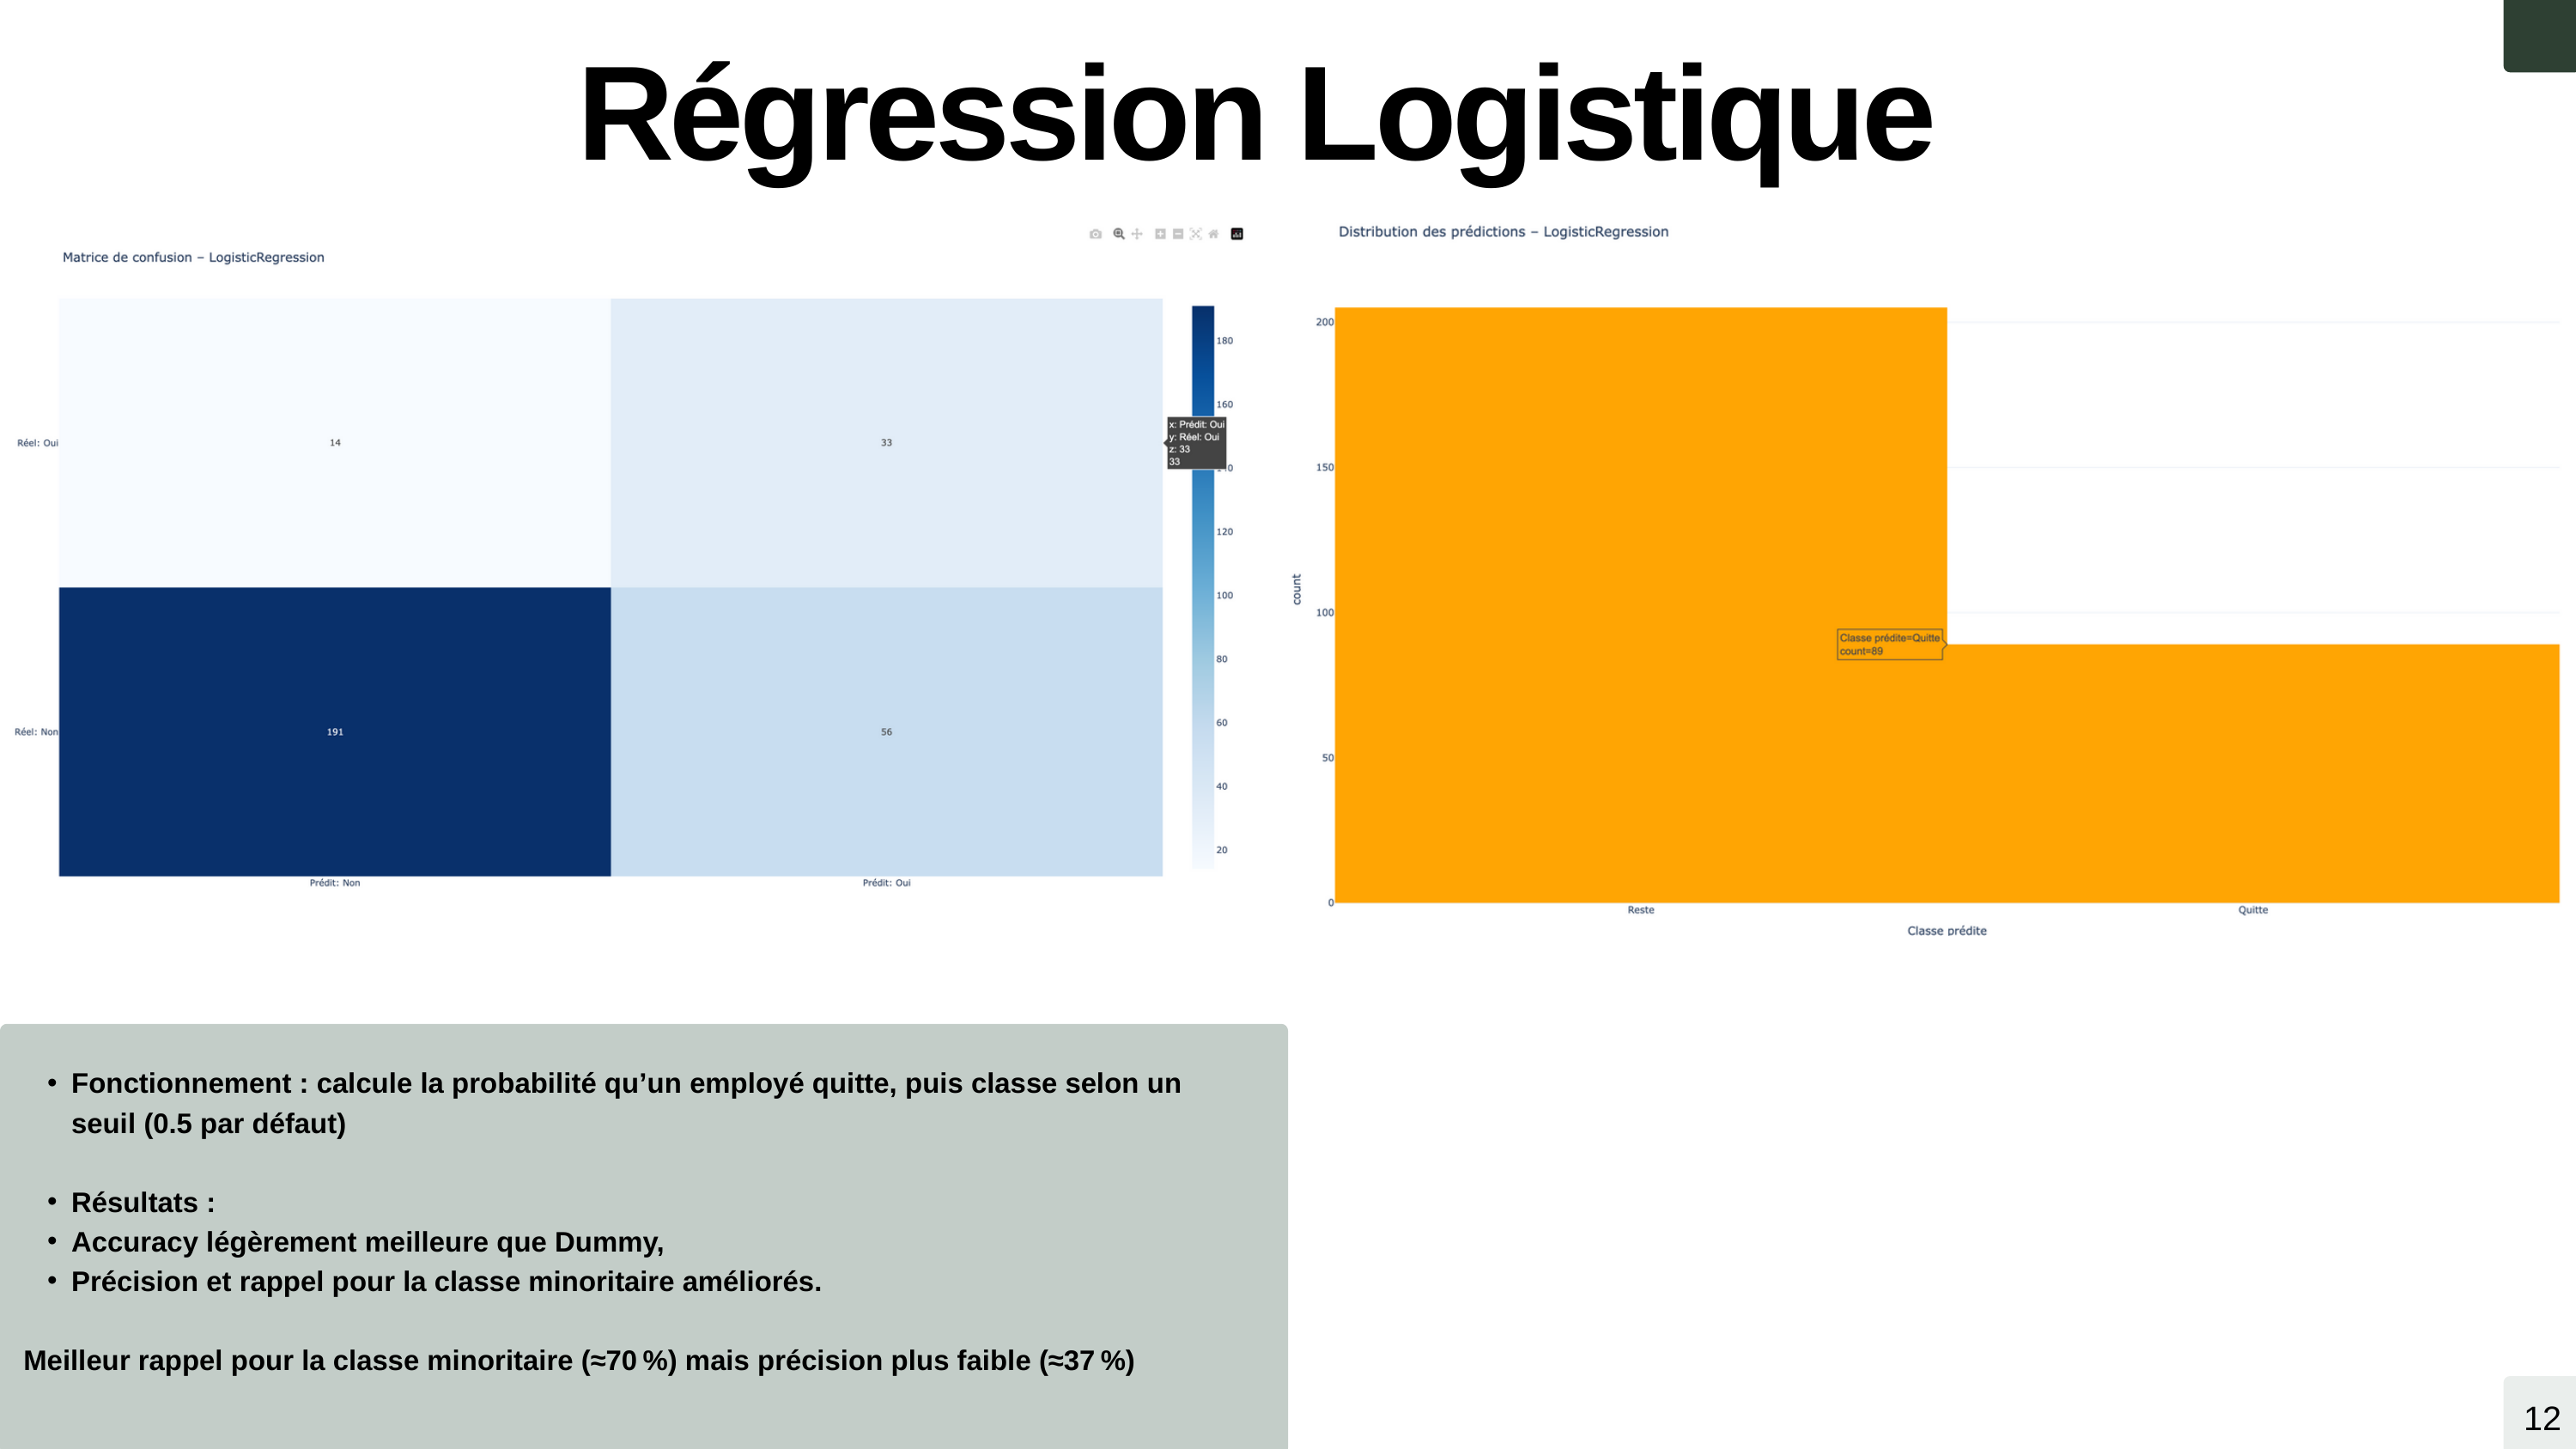

Régression Logistique

Fonctionnement : calcule la probabilité qu’un employé quitte, puis classe selon un seuil (0.5 par défaut)

Résultats :
Accuracy légèrement meilleure que Dummy,
Précision et rappel pour la classe minoritaire améliorés.

Meilleur rappel pour la classe minoritaire (≈70 %) mais précision plus faible (≈37 %)

12